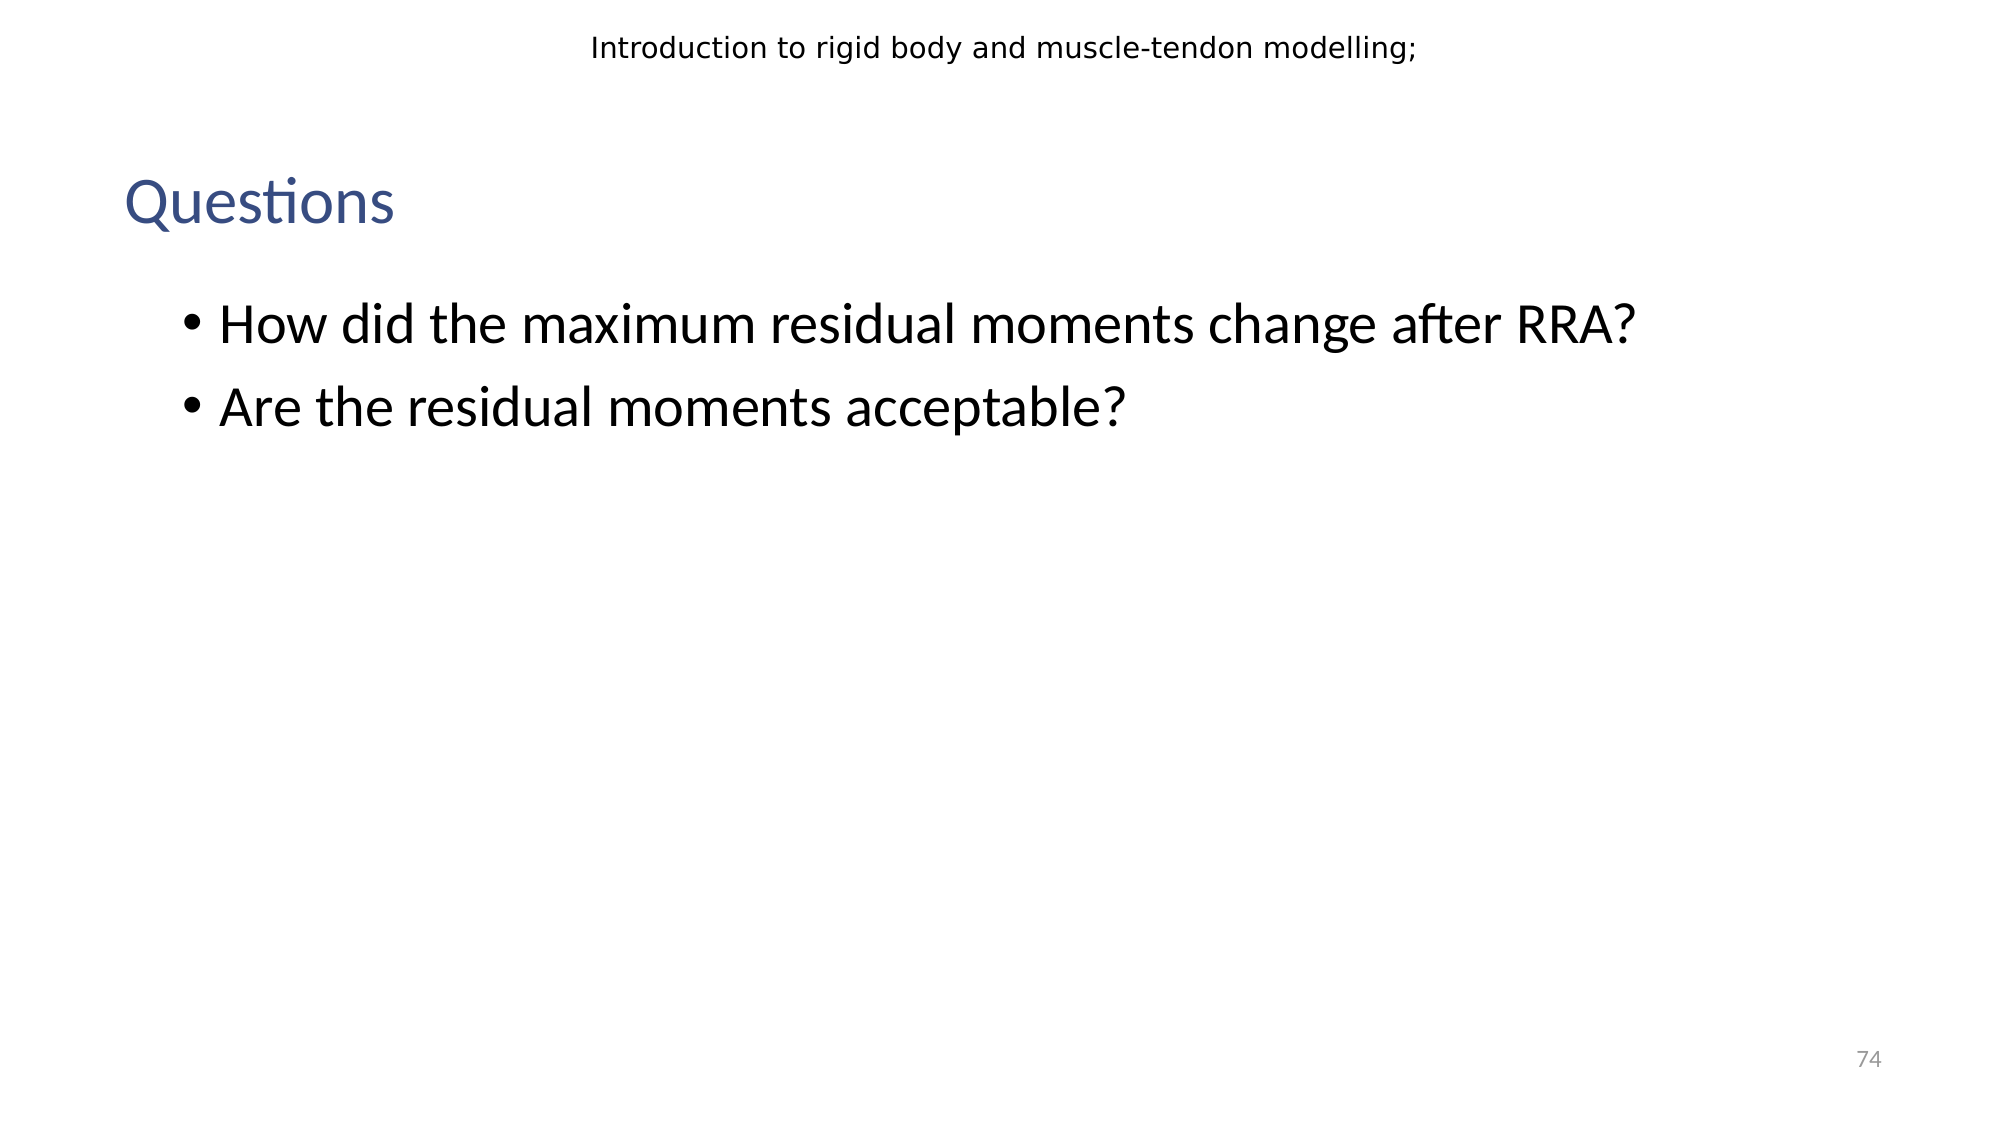

Introduction to rigid body and muscle-tendon modelling;
# Questions
How did the maximum residual moments change after RRA?
Are the residual moments acceptable?
74